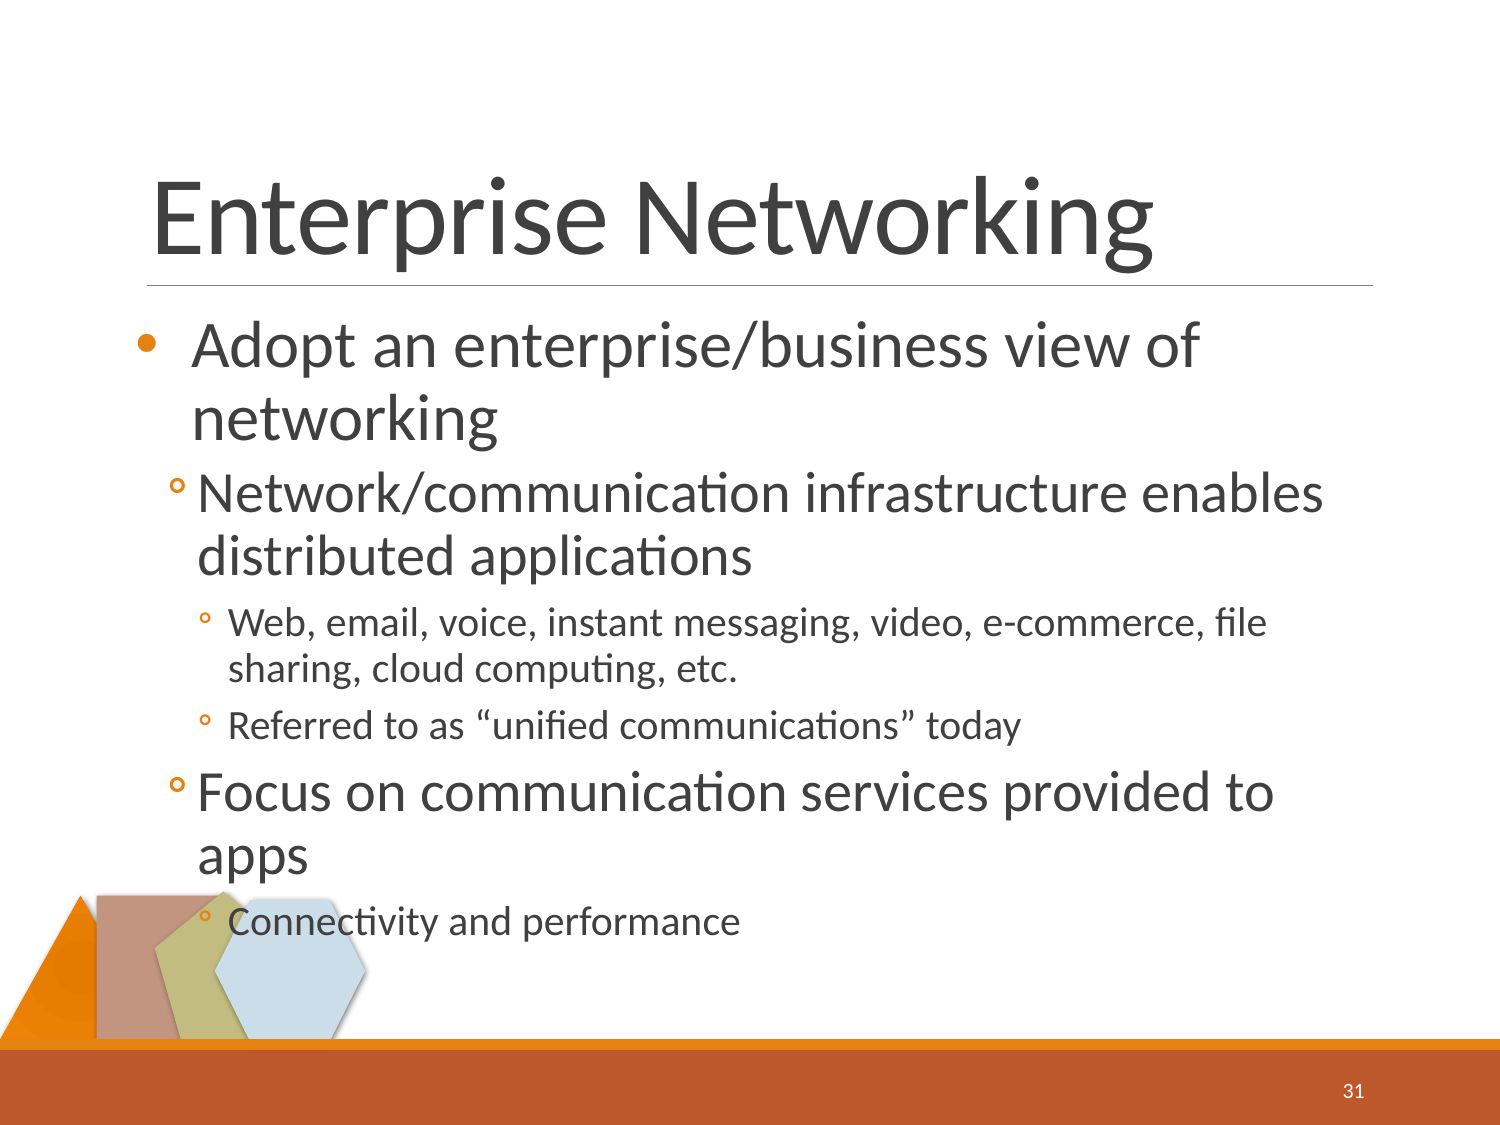

# Enterprise Networking
Adopt an enterprise/business view of networking
Network/communication infrastructure enables distributed applications
Web, email, voice, instant messaging, video, e-commerce, file sharing, cloud computing, etc.
Referred to as “unified communications” today
Focus on communication services provided to apps
Connectivity and performance

31